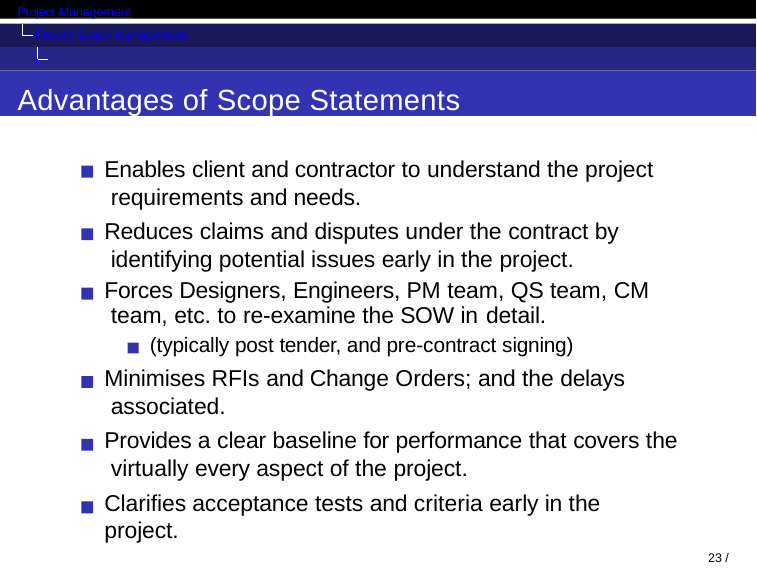

Project Management
Project Scope Management  Introduction

Advantages of Scope Statements
Enables client and contractor to understand the project  requirements and needs.
Reduces claims and disputes under the contract by  identifying potential issues early in the project.
Forces Designers, Engineers, PM team, QS team, CM  team, etc. to re-examine the SOW in detail.
(typically post tender, and pre-contract signing)
Minimises RFIs and Change Orders; and the delays  associated.
Provides a clear baseline for performance that covers the  virtually every aspect of the project.
Clarifies acceptance tests and criteria early in the project.

23 / 53